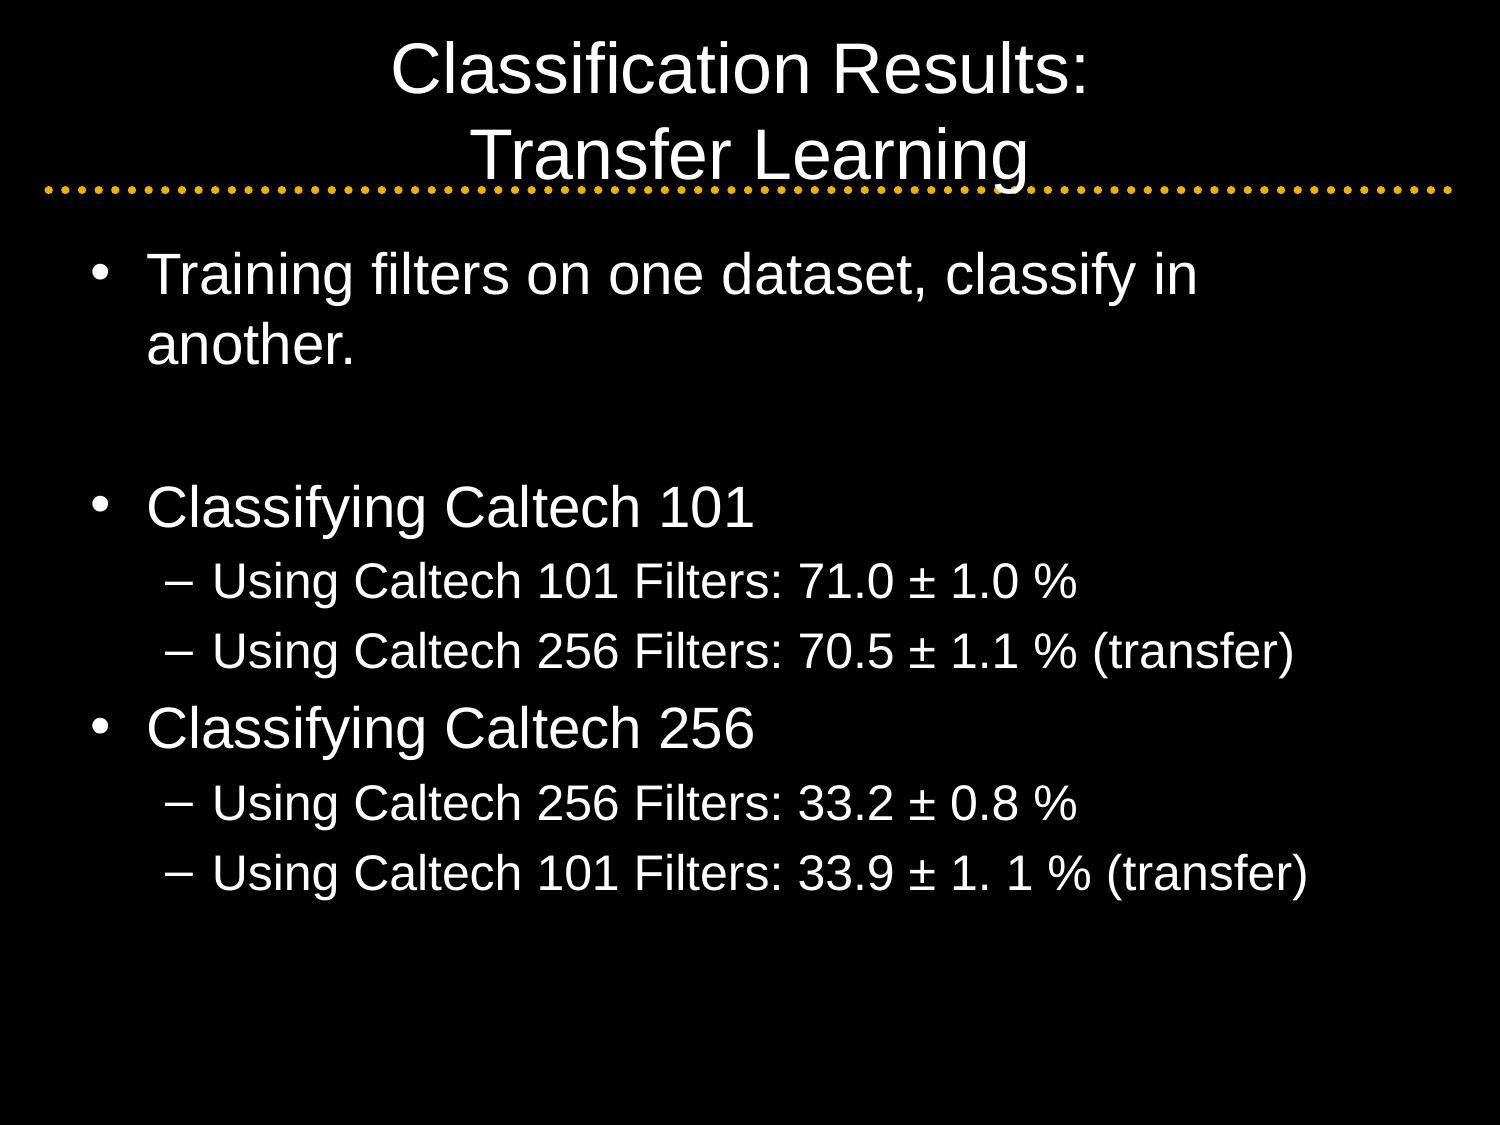

# Classification Results: Transfer Learning
Training filters on one dataset, classify in another.

Classifying Caltech 101
Using Caltech 101 Filters: 71.0 ± 1.0 %
Using Caltech 256 Filters: 70.5 ± 1.1 % (transfer)
Classifying Caltech 256
Using Caltech 256 Filters: 33.2 ± 0.8 %
Using Caltech 101 Filters: 33.9 ± 1. 1 % (transfer)